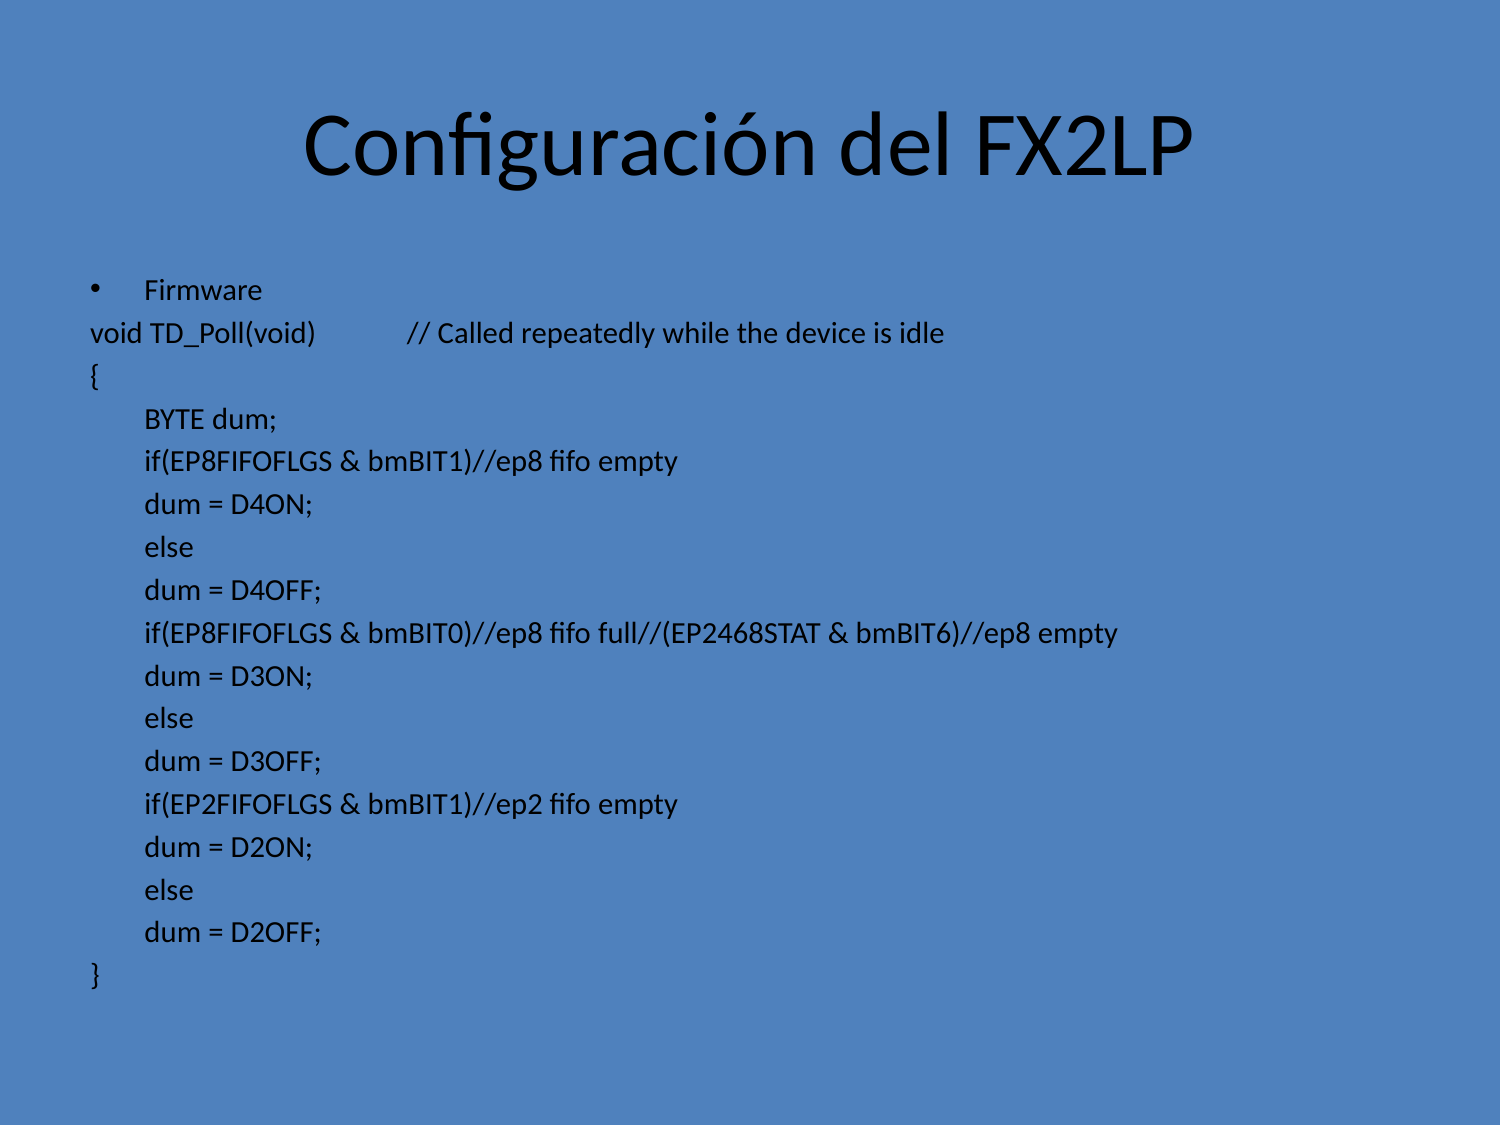

# Configuración del FX2LP
Firmware
void TD_Poll(void)             // Called repeatedly while the device is idle
{
	BYTE dum;
		if(EP8FIFOFLGS & bmBIT1)//ep8 fifo empty
			dum = D4ON;
		else
			dum = D4OFF;
		if(EP8FIFOFLGS & bmBIT0)//ep8 fifo full//(EP2468STAT & bmBIT6)//ep8 empty
			dum = D3ON;
		else
			dum = D3OFF;
		if(EP2FIFOFLGS & bmBIT1)//ep2 fifo empty
			dum = D2ON;
		else
			dum = D2OFF;
}